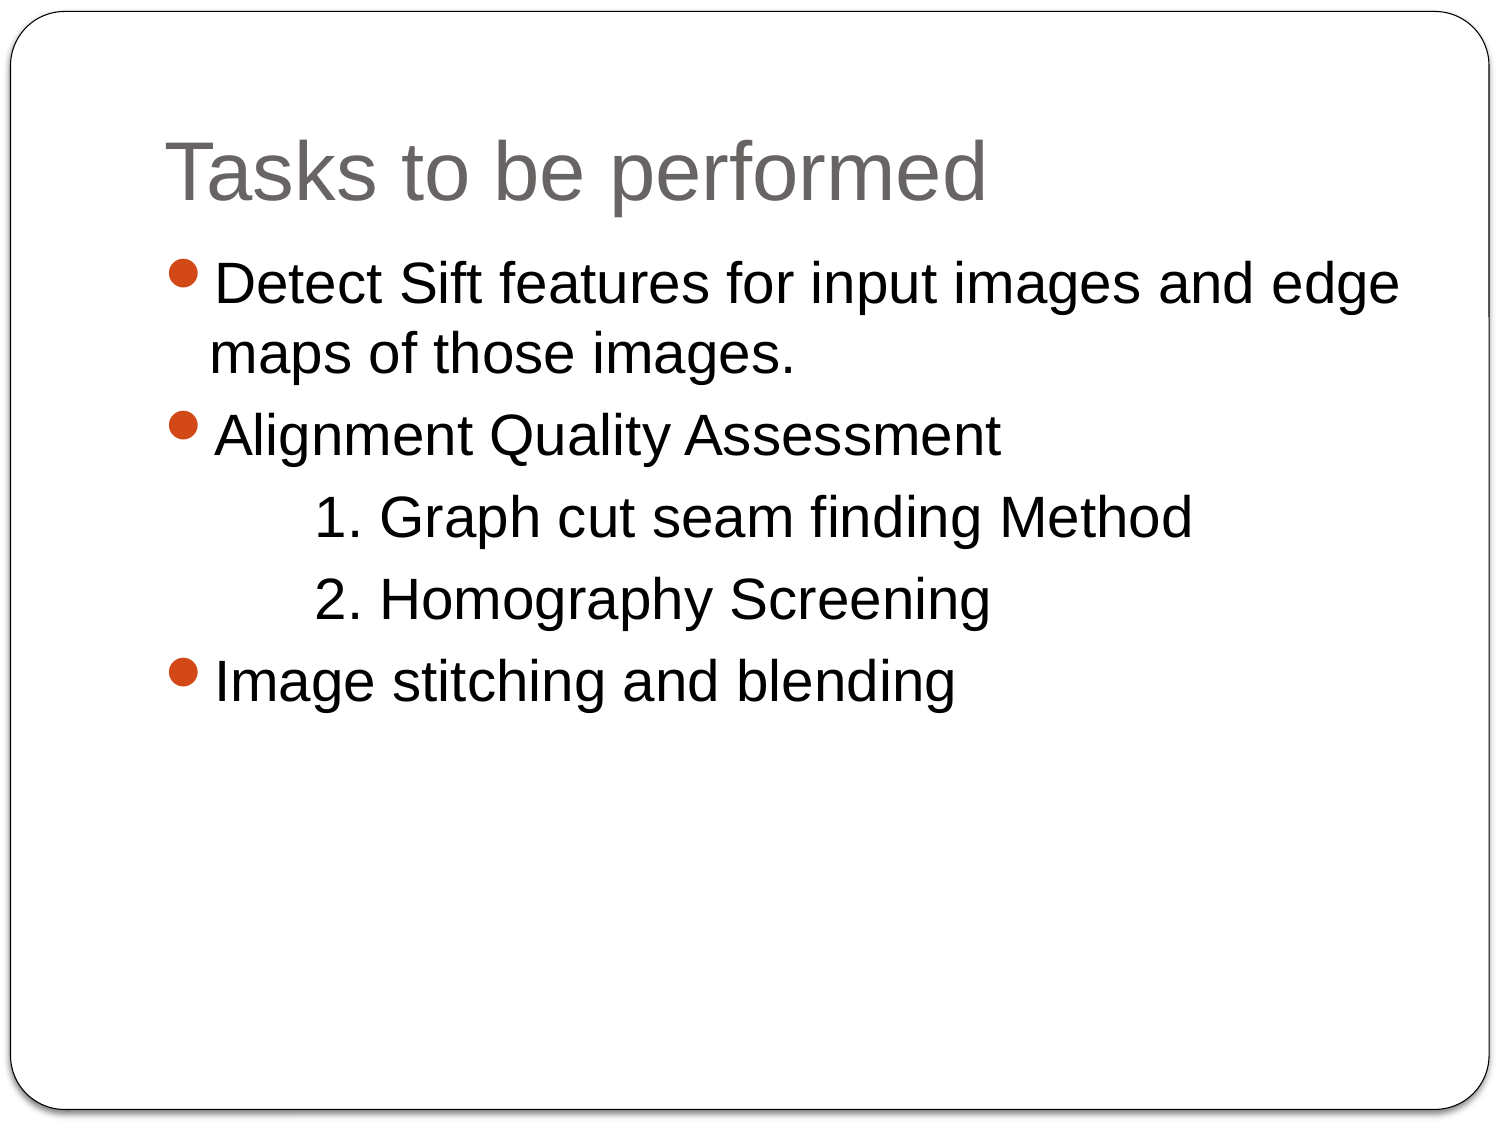

# Tasks to be performed
Detect Sift features for input images and edge maps of those images.
Alignment Quality Assessment
	1. Graph cut seam finding Method
	2. Homography Screening
Image stitching and blending